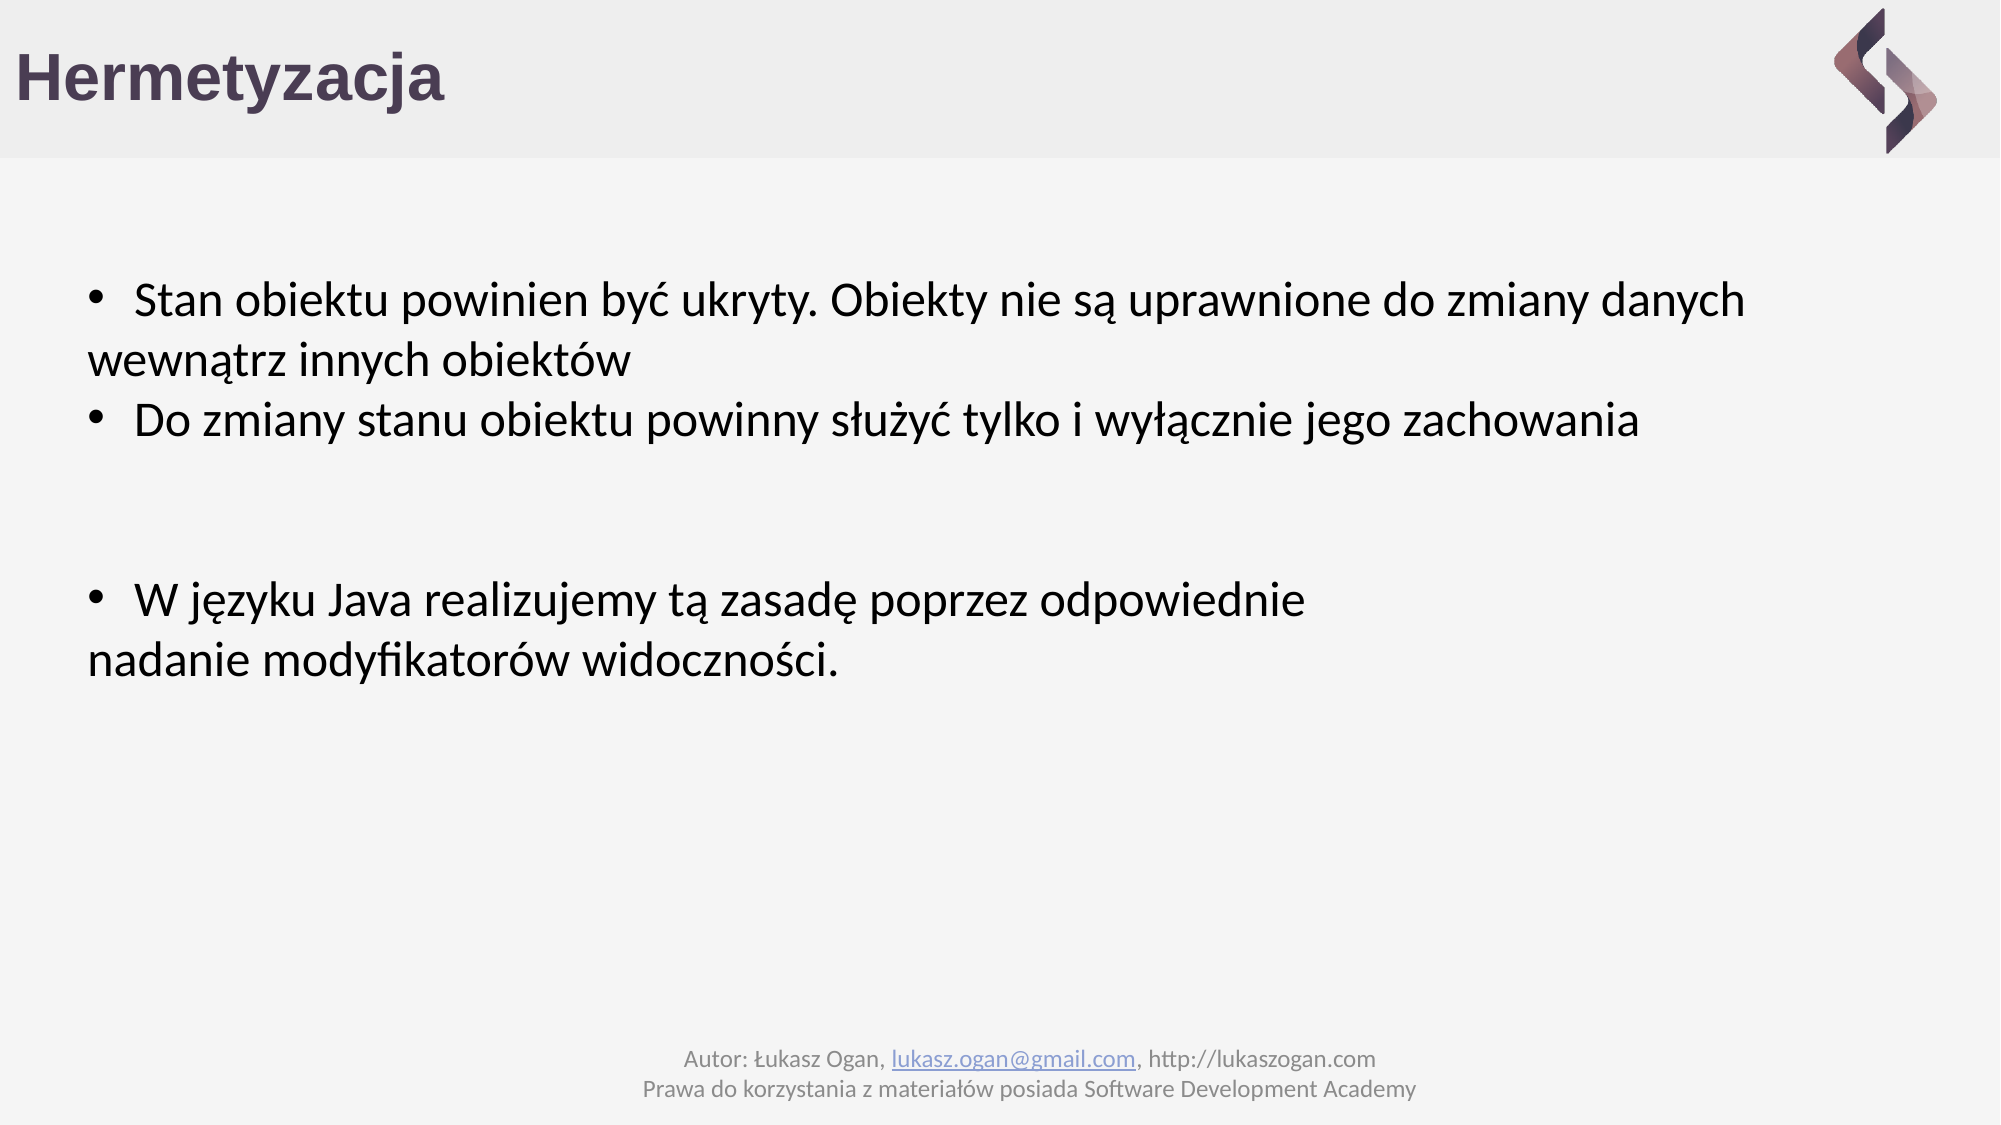

# Hermetyzacja
Stan obiektu powinien być ukryty. Obiekty nie są uprawnione do zmiany danych
wewnątrz innych obiektów
Do zmiany stanu obiektu powinny służyć tylko i wyłącznie jego zachowania

W języku Java realizujemy tą zasadę poprzez odpowiednie
nadanie modyfikatorów widoczności.
Autor: Łukasz Ogan, lukasz.ogan@gmail.com, http://lukaszogan.com
Prawa do korzystania z materiałów posiada Software Development Academy